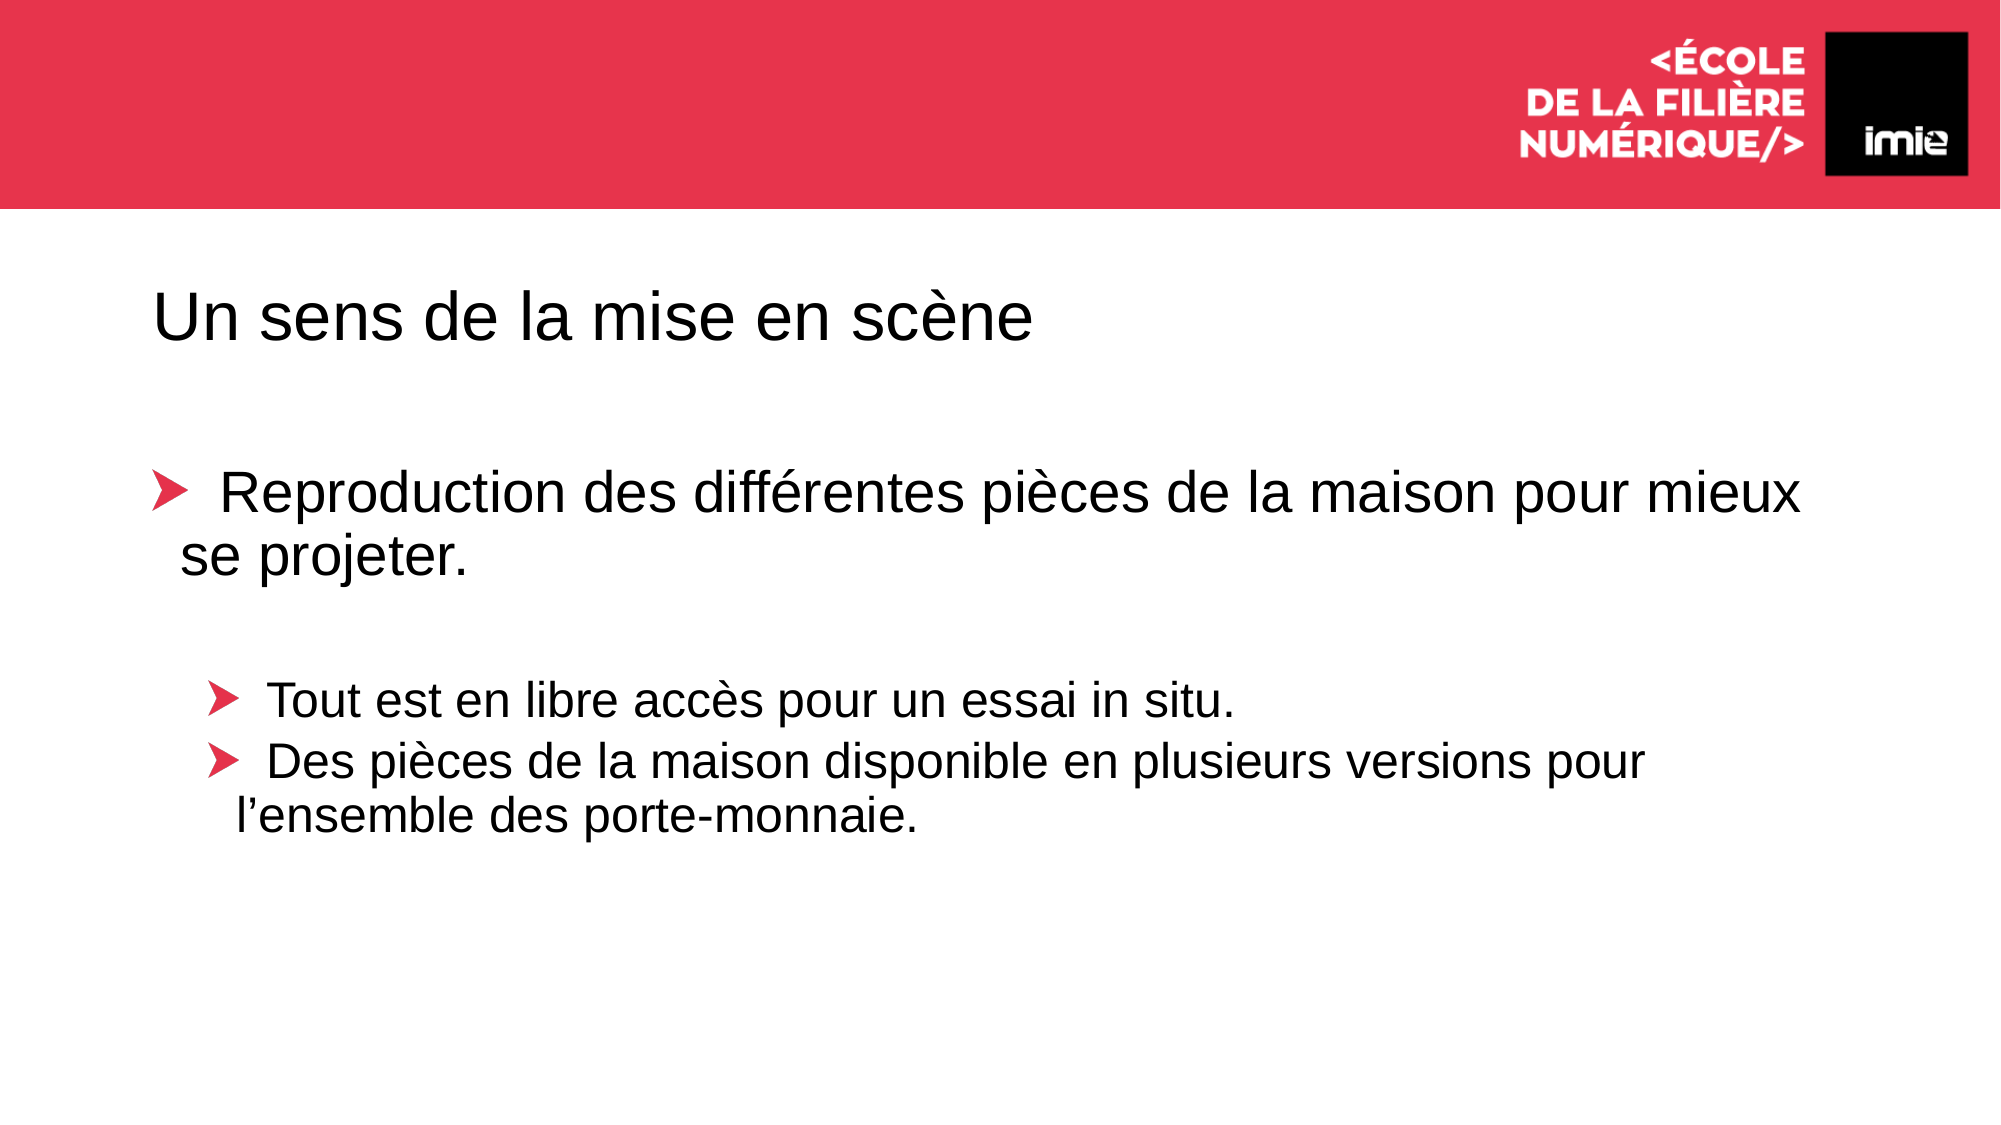

# Un sens de la mise en scène
  Reproduction des différentes pièces de la maison pour mieux se projeter.

  Tout est en libre accès pour un essai in situ.
  Des pièces de la maison disponible en plusieurs versions pour l’ensemble des porte-monnaie.